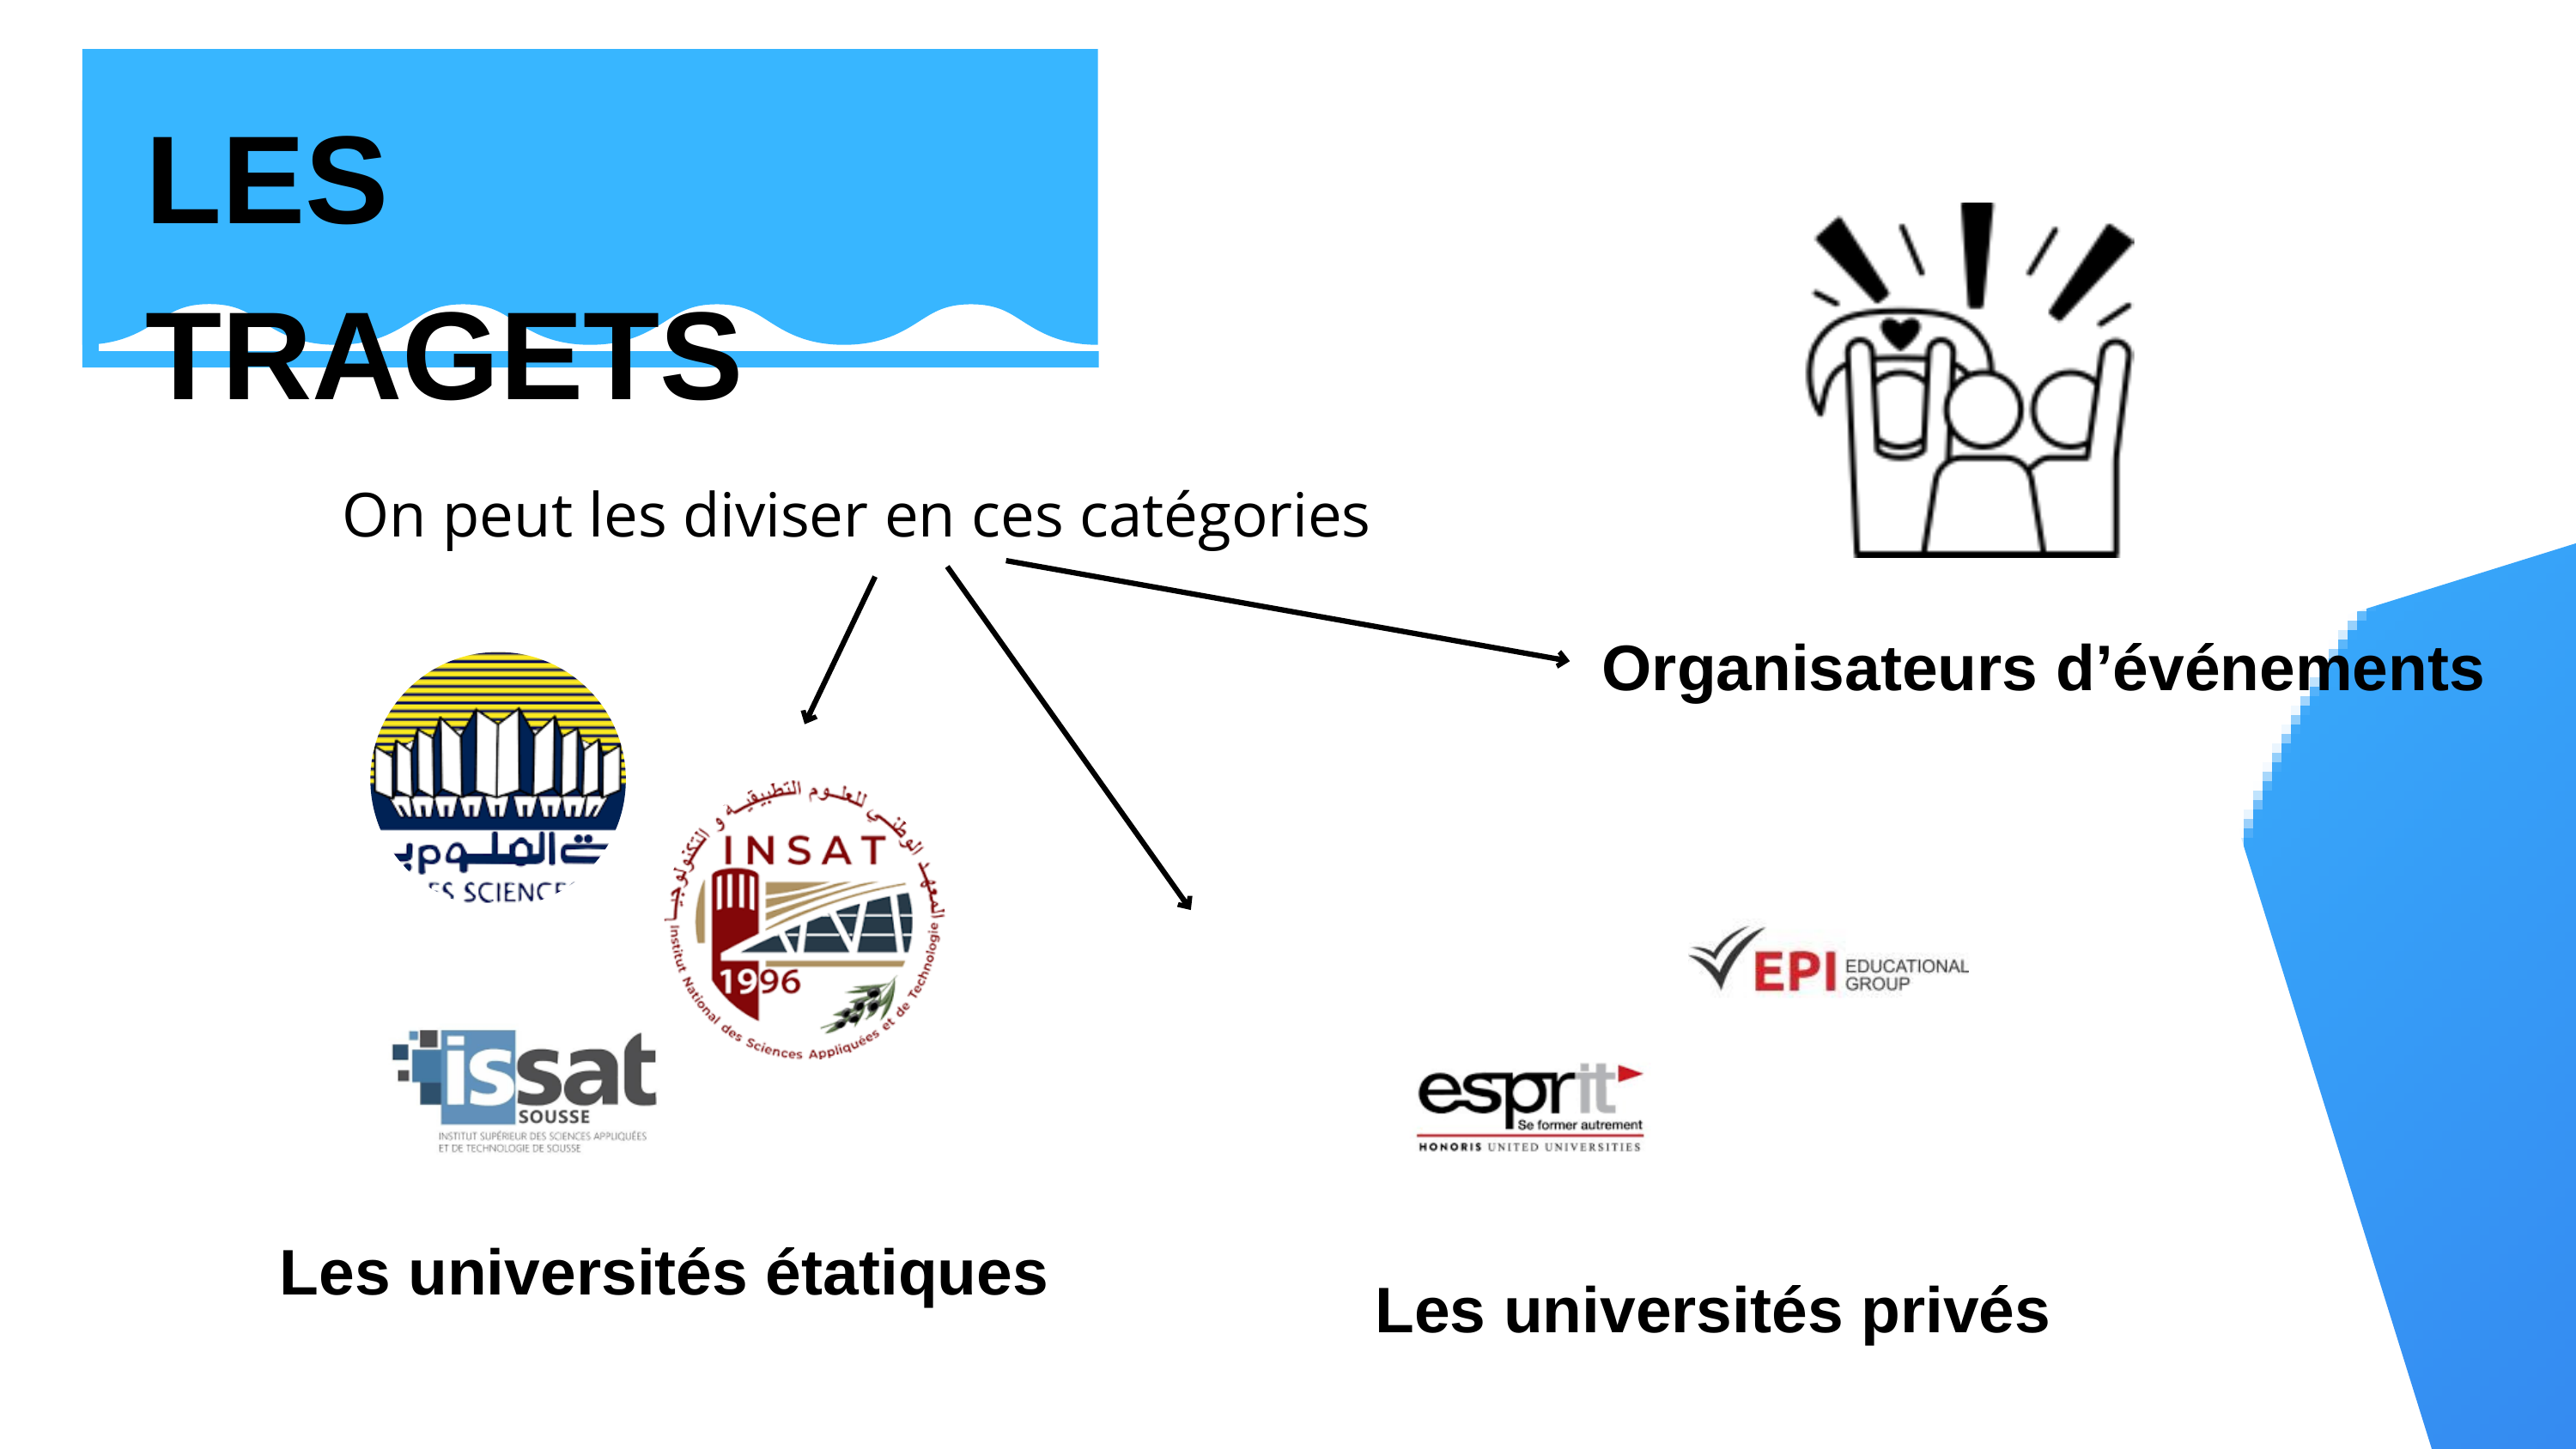

LES TRAGETS

On peut les diviser en ces catégories

Organisateurs d’événements

Les universités étatiques
Les universités privés